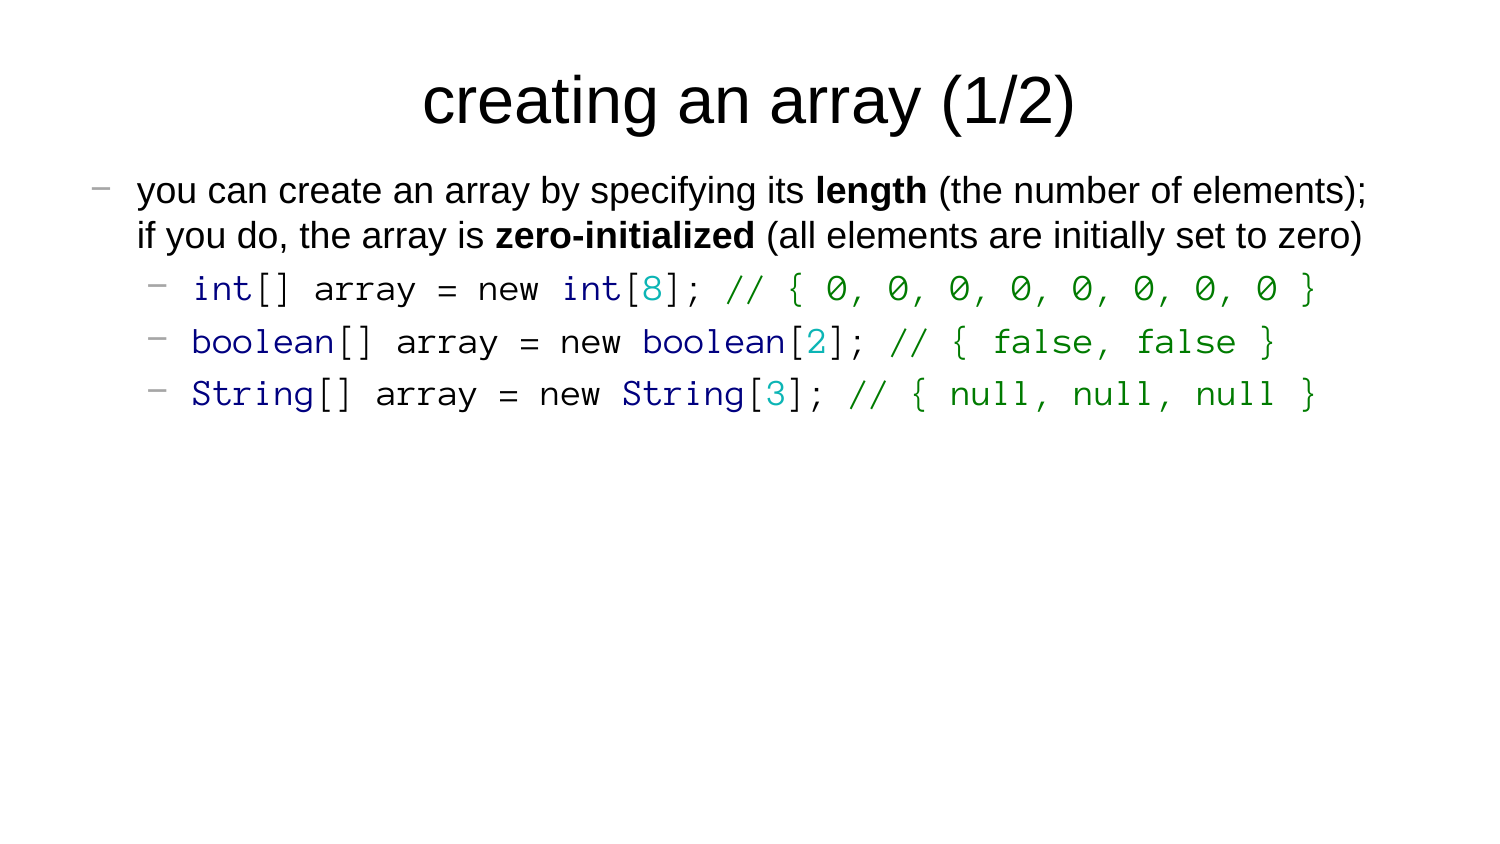

# creating an array (1/2)
you can create an array by specifying its length (the number of elements);
if you do, the array is zero-initialized (all elements are initially set to zero)
int[] array = new int[8]; // { 0, 0, 0, 0, 0, 0, 0, 0 }
boolean[] array = new boolean[2]; // { false, false }
String[] array = new String[3]; // { null, null, null }